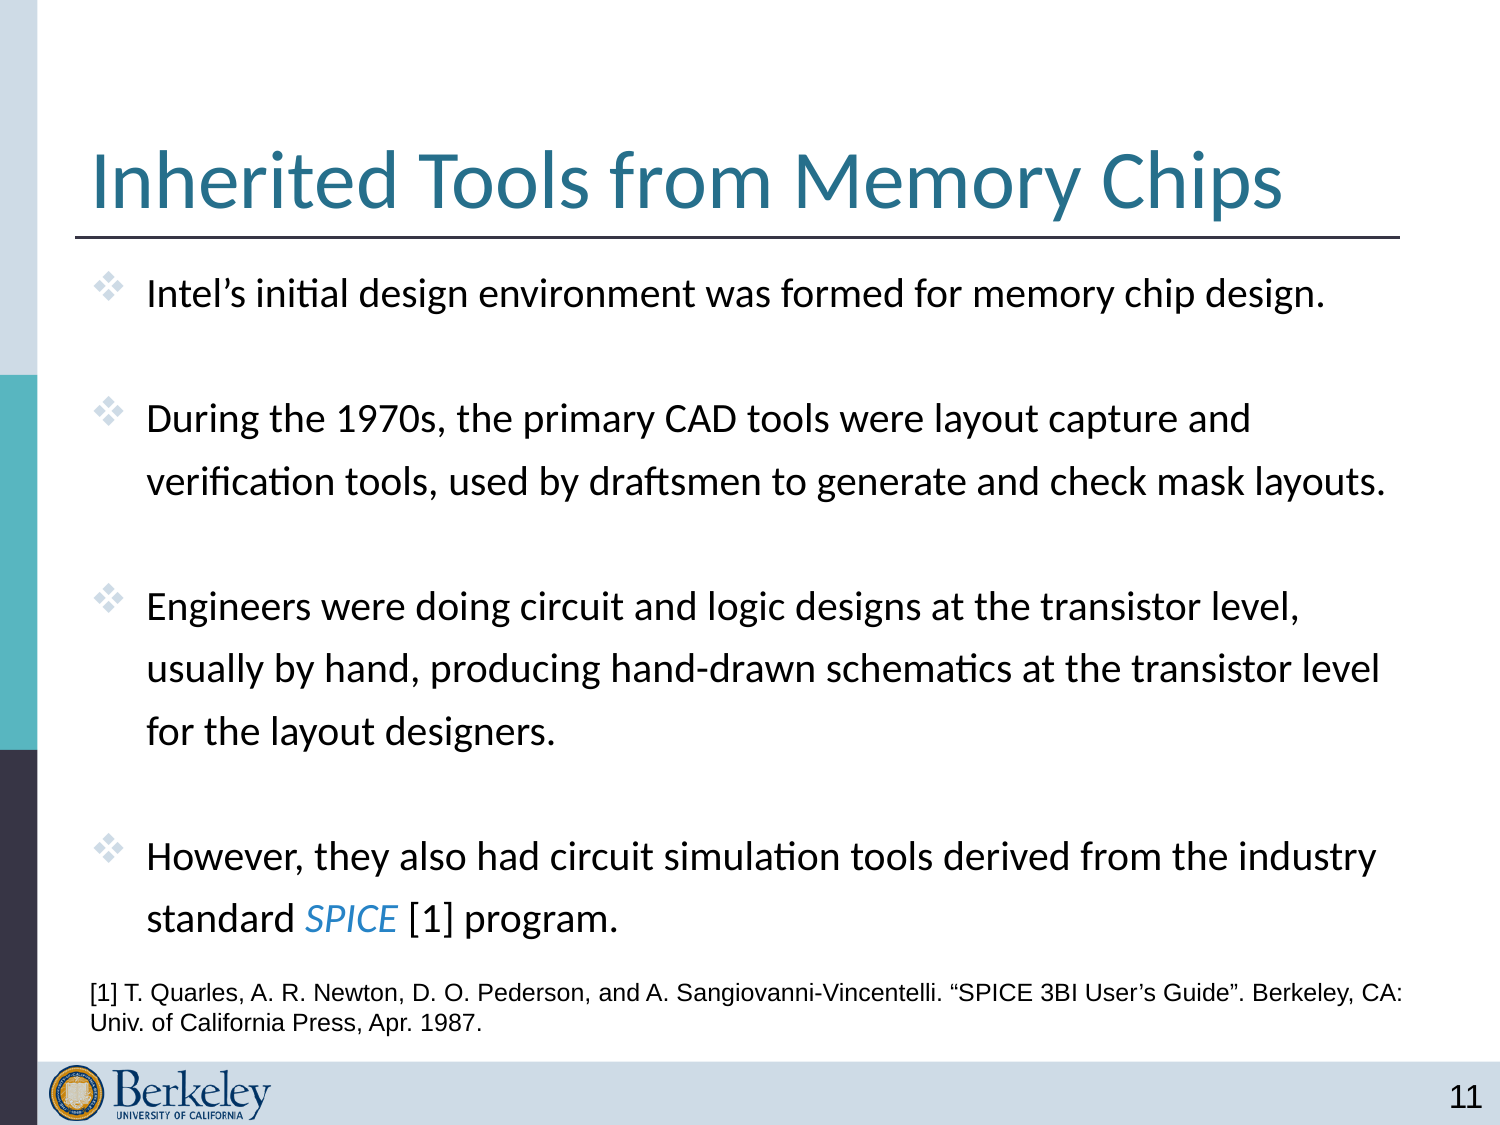

# Inherited Tools from Memory Chips
Intel’s initial design environment was formed for memory chip design.

During the 1970s, the primary CAD tools were layout capture and verification tools, used by draftsmen to generate and check mask layouts.

Engineers were doing circuit and logic designs at the transistor level, usually by hand, producing hand-drawn schematics at the transistor level for the layout designers.

However, they also had circuit simulation tools derived from the industry standard SPICE [1] program.

[1] T. Quarles, A. R. Newton, D. O. Pederson, and A. Sangiovanni-Vincentelli. “SPICE 3BI User’s Guide”. Berkeley, CA: Univ. of California Press, Apr. 1987.
11